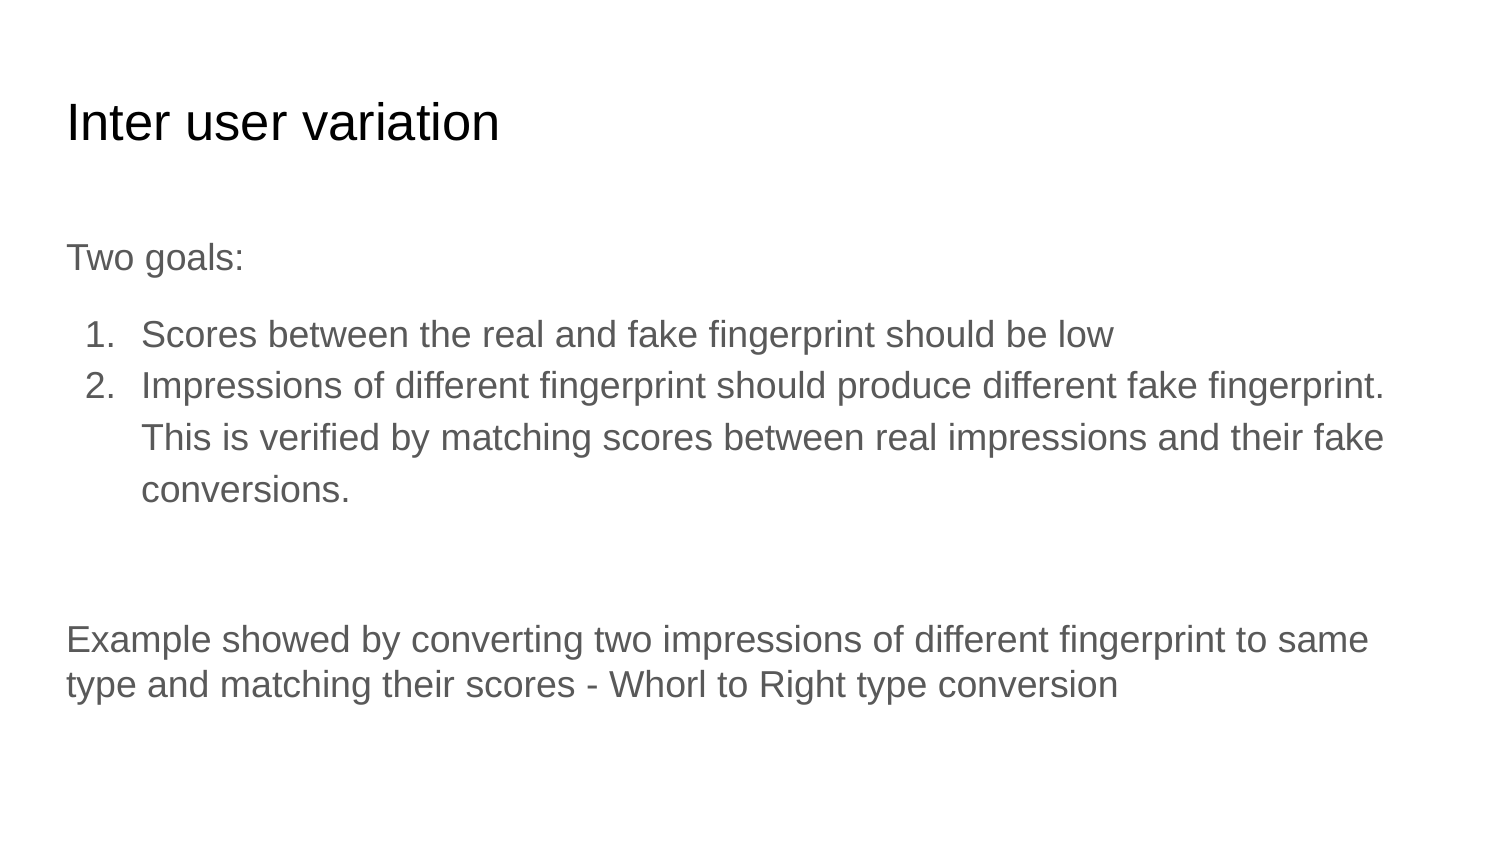

# Inter user variation
Two goals:
Scores between the real and fake fingerprint should be low
Impressions of different fingerprint should produce different fake fingerprint. This is verified by matching scores between real impressions and their fake conversions.
Example showed by converting two impressions of different fingerprint to same type and matching their scores - Whorl to Right type conversion